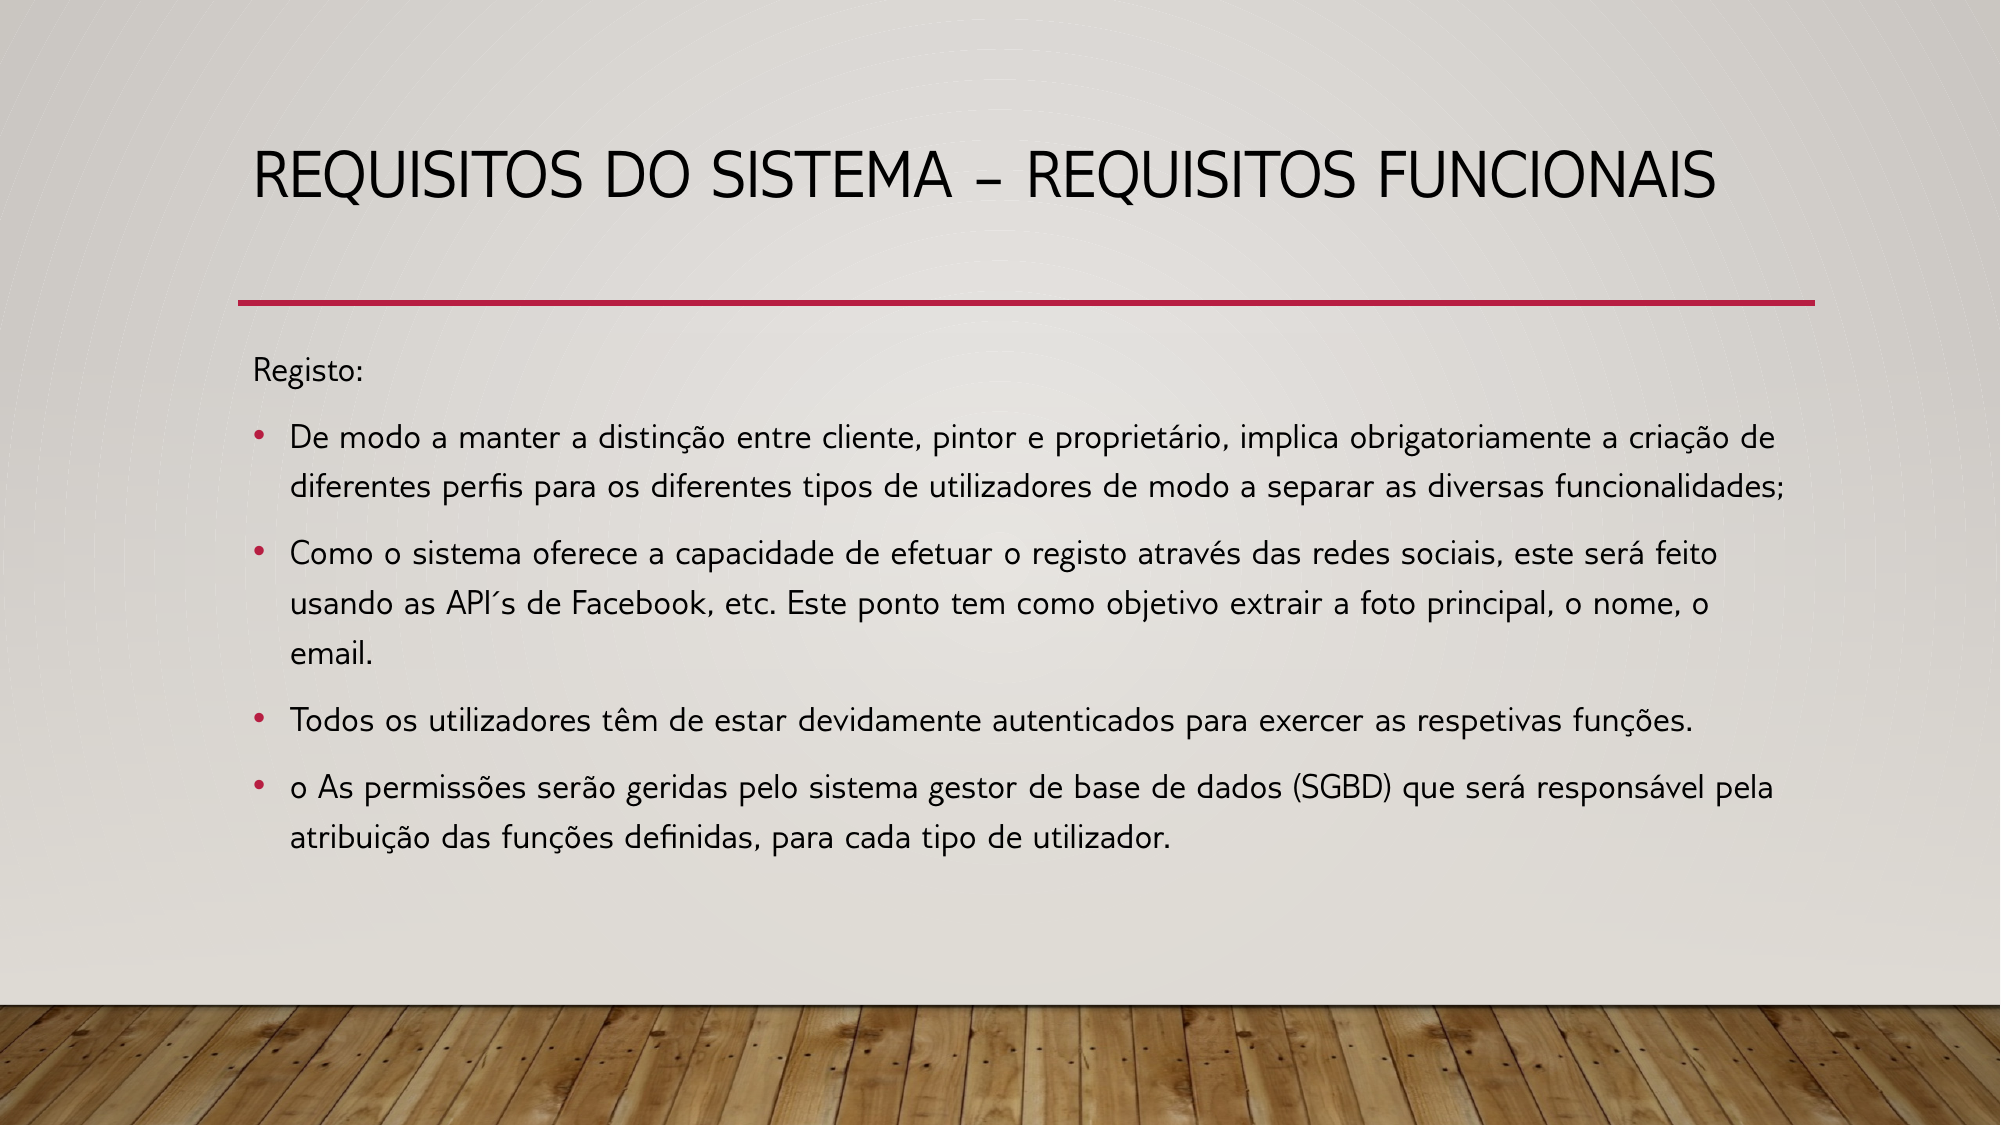

# Requisitos do Sistema – Requisitos Funcionais
Registo:
De modo a manter a distinção entre cliente, pintor e proprietário, implica obrigatoriamente a criação de diferentes perfis para os diferentes tipos de utilizadores de modo a separar as diversas funcionalidades;
Como o sistema oferece a capacidade de efetuar o registo através das redes sociais, este será feito usando as API´s de Facebook, etc. Este ponto tem como objetivo extrair a foto principal, o nome, o email.
Todos os utilizadores têm de estar devidamente autenticados para exercer as respetivas funções.
o As permissões serão geridas pelo sistema gestor de base de dados (SGBD) que será responsável pela atribuição das funções definidas, para cada tipo de utilizador.